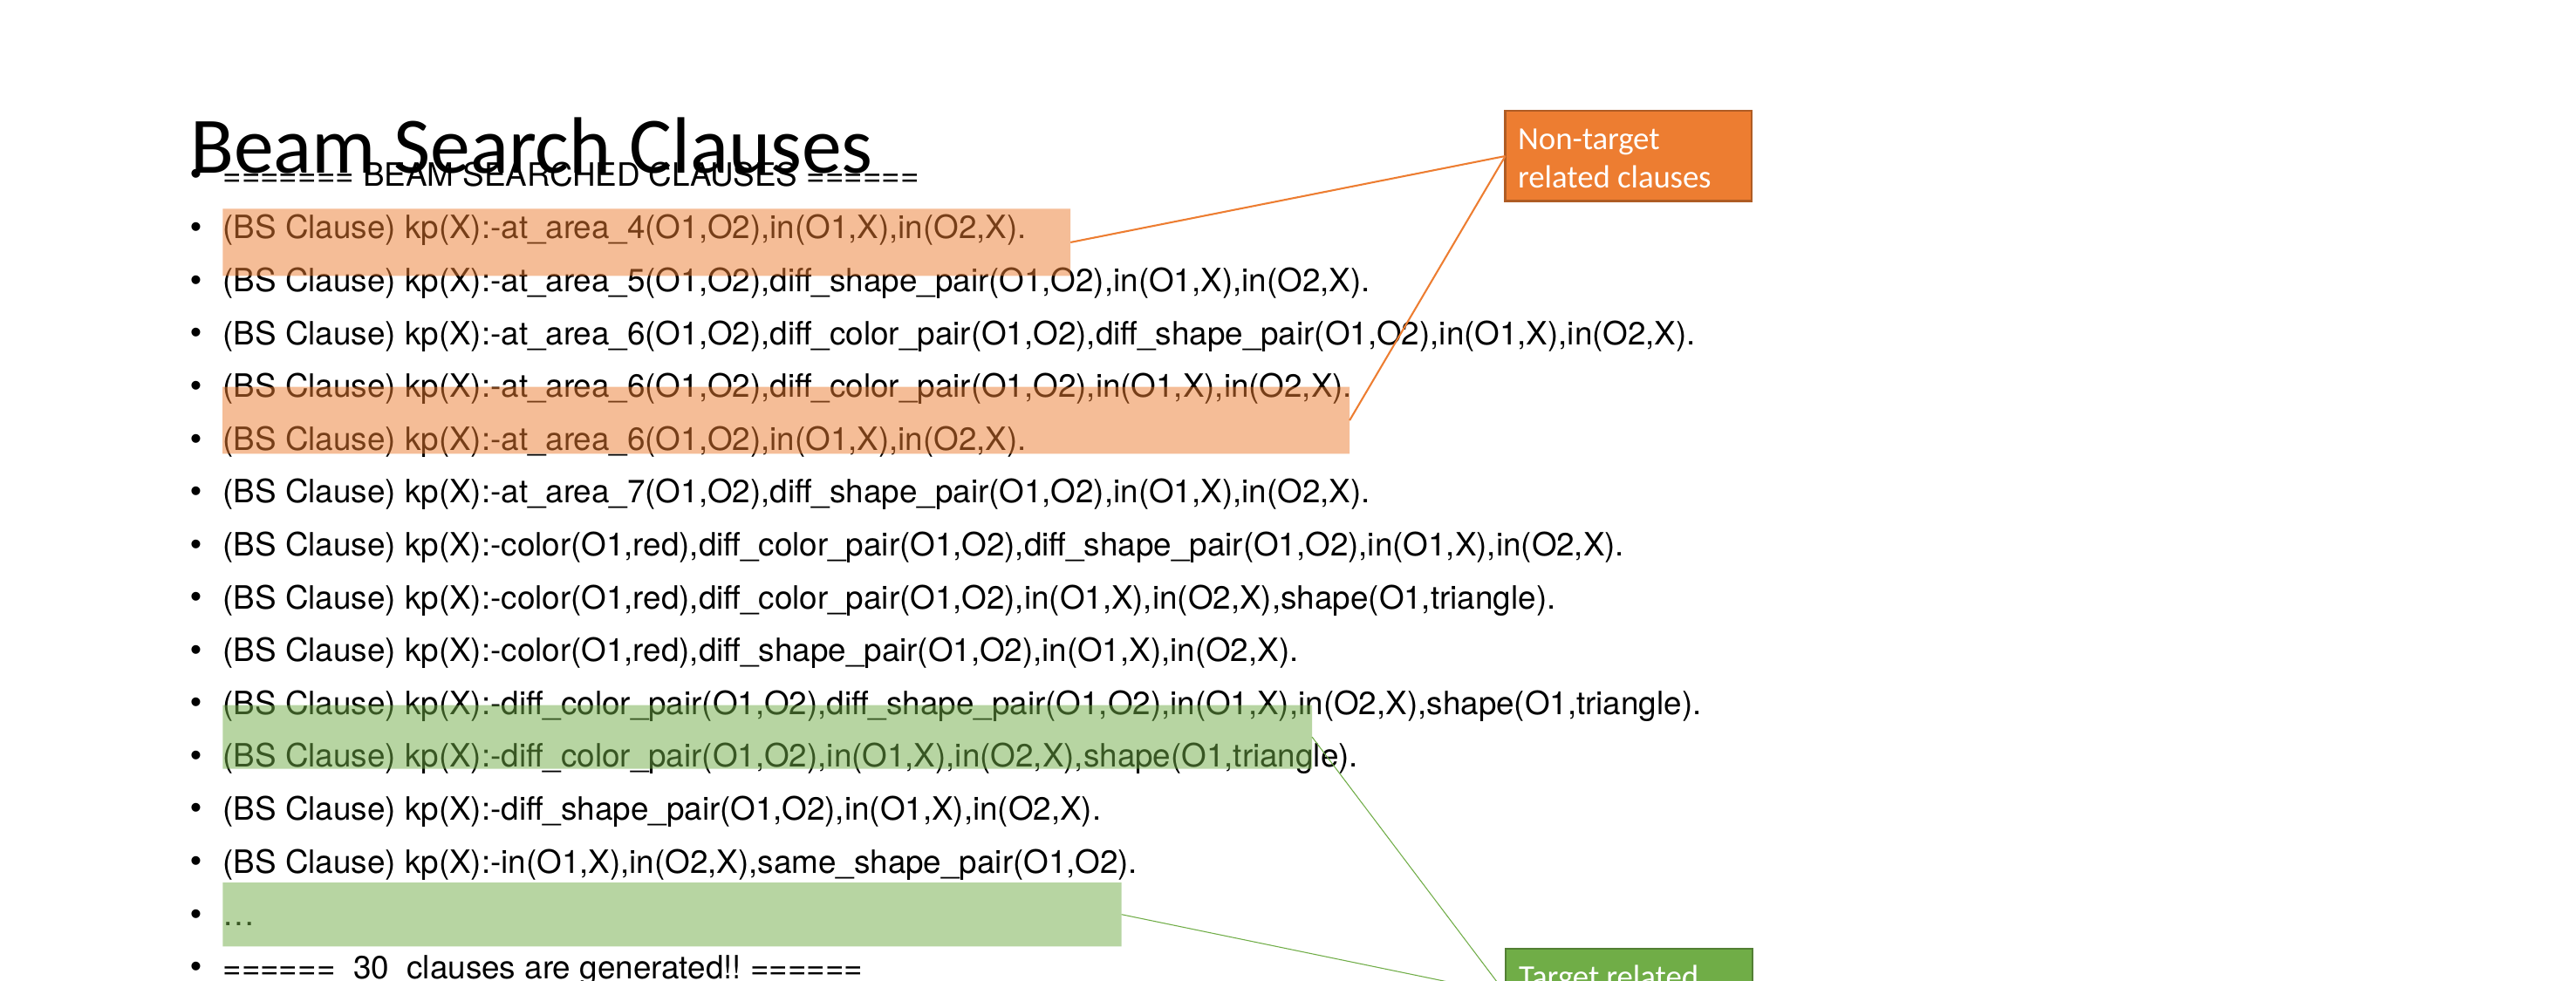

# Beam Search Clauses
Non-target related clauses
======= BEAM SEARCHED CLAUSES ======
(BS Clause) kp(X):-at_area_4(O1,O2),in(O1,X),in(O2,X).
(BS Clause) kp(X):-at_area_5(O1,O2),diff_shape_pair(O1,O2),in(O1,X),in(O2,X).
(BS Clause) kp(X):-at_area_6(O1,O2),diff_color_pair(O1,O2),diff_shape_pair(O1,O2),in(O1,X),in(O2,X).
(BS Clause) kp(X):-at_area_6(O1,O2),diff_color_pair(O1,O2),in(O1,X),in(O2,X).
(BS Clause) kp(X):-at_area_6(O1,O2),in(O1,X),in(O2,X).
(BS Clause) kp(X):-at_area_7(O1,O2),diff_shape_pair(O1,O2),in(O1,X),in(O2,X).
(BS Clause) kp(X):-color(O1,red),diff_color_pair(O1,O2),diff_shape_pair(O1,O2),in(O1,X),in(O2,X).
(BS Clause) kp(X):-color(O1,red),diff_color_pair(O1,O2),in(O1,X),in(O2,X),shape(O1,triangle).
(BS Clause) kp(X):-color(O1,red),diff_shape_pair(O1,O2),in(O1,X),in(O2,X).
(BS Clause) kp(X):-diff_color_pair(O1,O2),diff_shape_pair(O1,O2),in(O1,X),in(O2,X),shape(O1,triangle).
(BS Clause) kp(X):-diff_color_pair(O1,O2),in(O1,X),in(O2,X),shape(O1,triangle).
(BS Clause) kp(X):-diff_shape_pair(O1,O2),in(O1,X),in(O2,X).
(BS Clause) kp(X):-in(O1,X),in(O2,X),same_shape_pair(O1,O2).
…
======  30  clauses are generated!! ======

Target related clauses